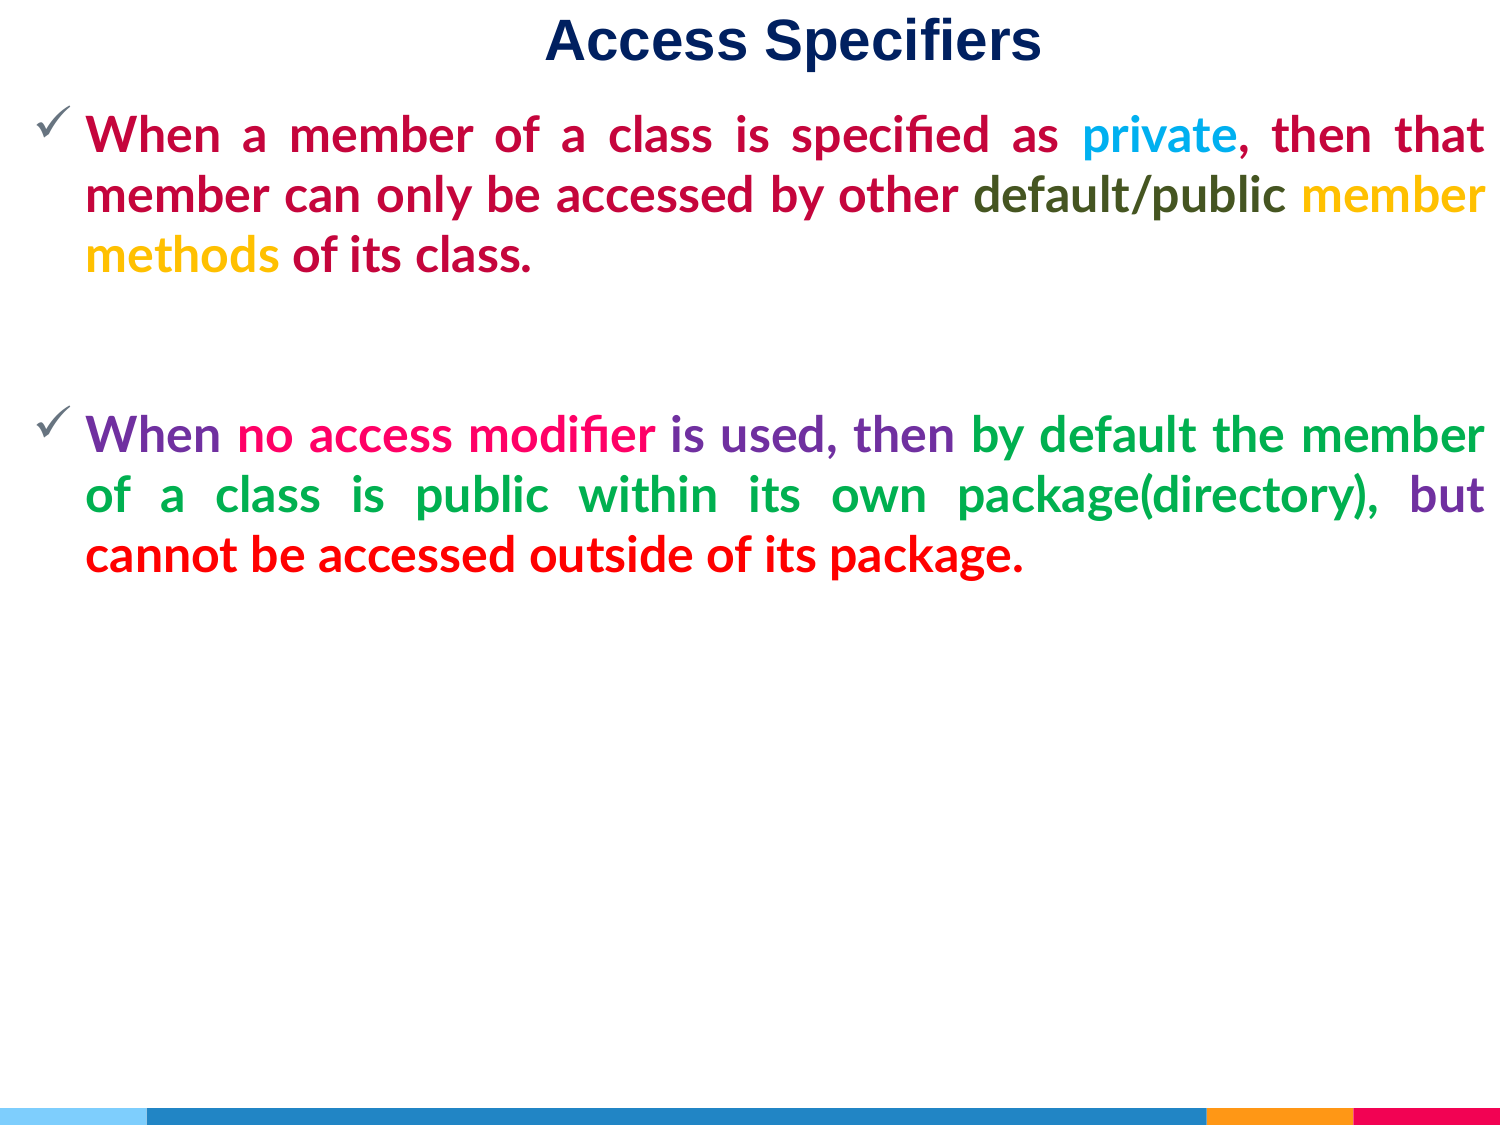

# Access Specifiers
When a member of a class is specified as private, then that member can only be accessed by other default/public member methods of its class.

When no access modifier is used, then by default the member of a class is public within its own package(directory), but cannot be accessed outside of its package.